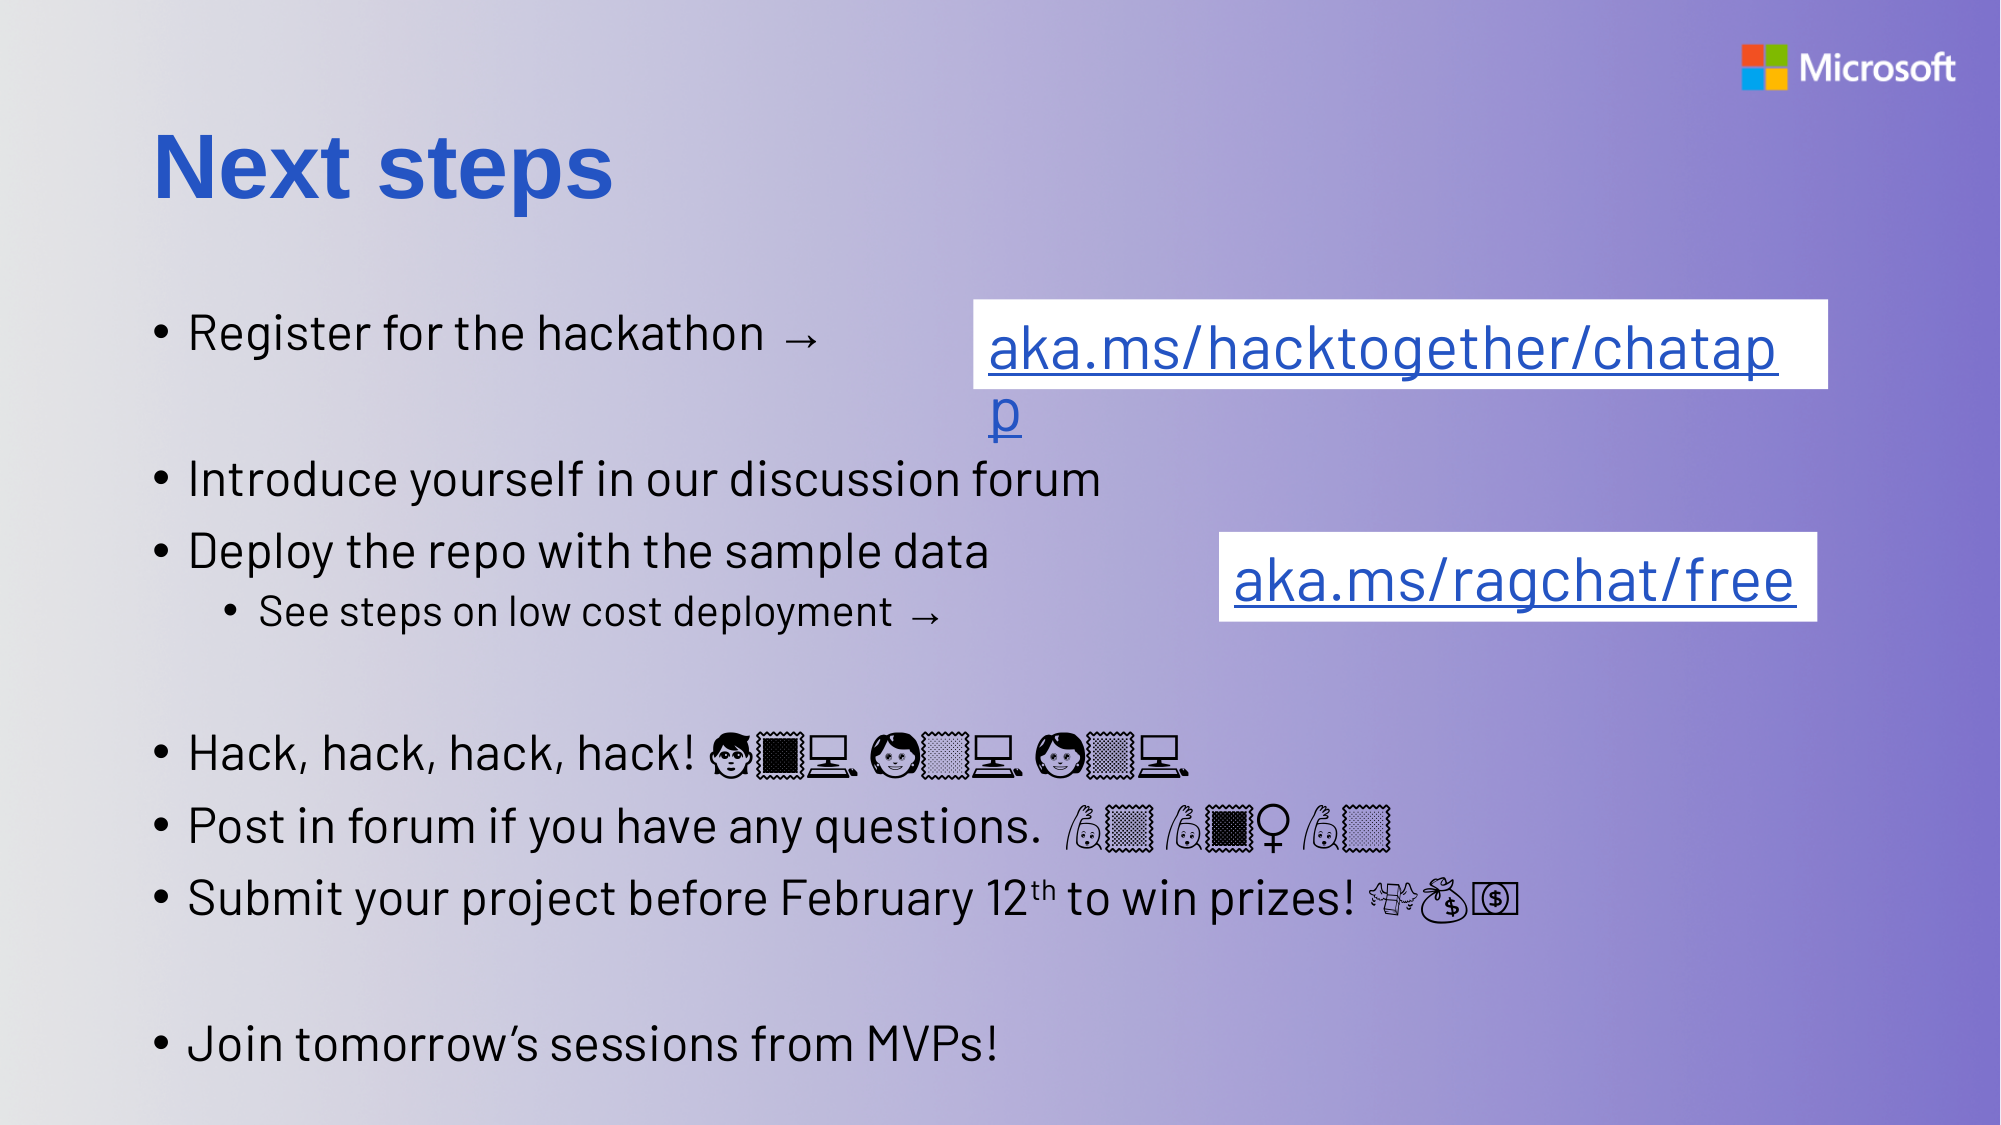

# Next steps
Register for the hackathon →

Introduce yourself in our discussion forum
Deploy the repo with the sample data
See steps on low cost deployment →

Hack, hack, hack, hack! 🧑🏿‍💻 👩🏻‍💻 👩🏼‍💻
Post in forum if you have any questions.  🙋🏼 🙋🏾‍♀️ 🙋🏻
Submit your project before February 12th to win prizes! 💸💰💵

Join tomorrow’s sessions from MVPs!
aka.ms/hacktogether/chatapp
aka.ms/ragchat/free